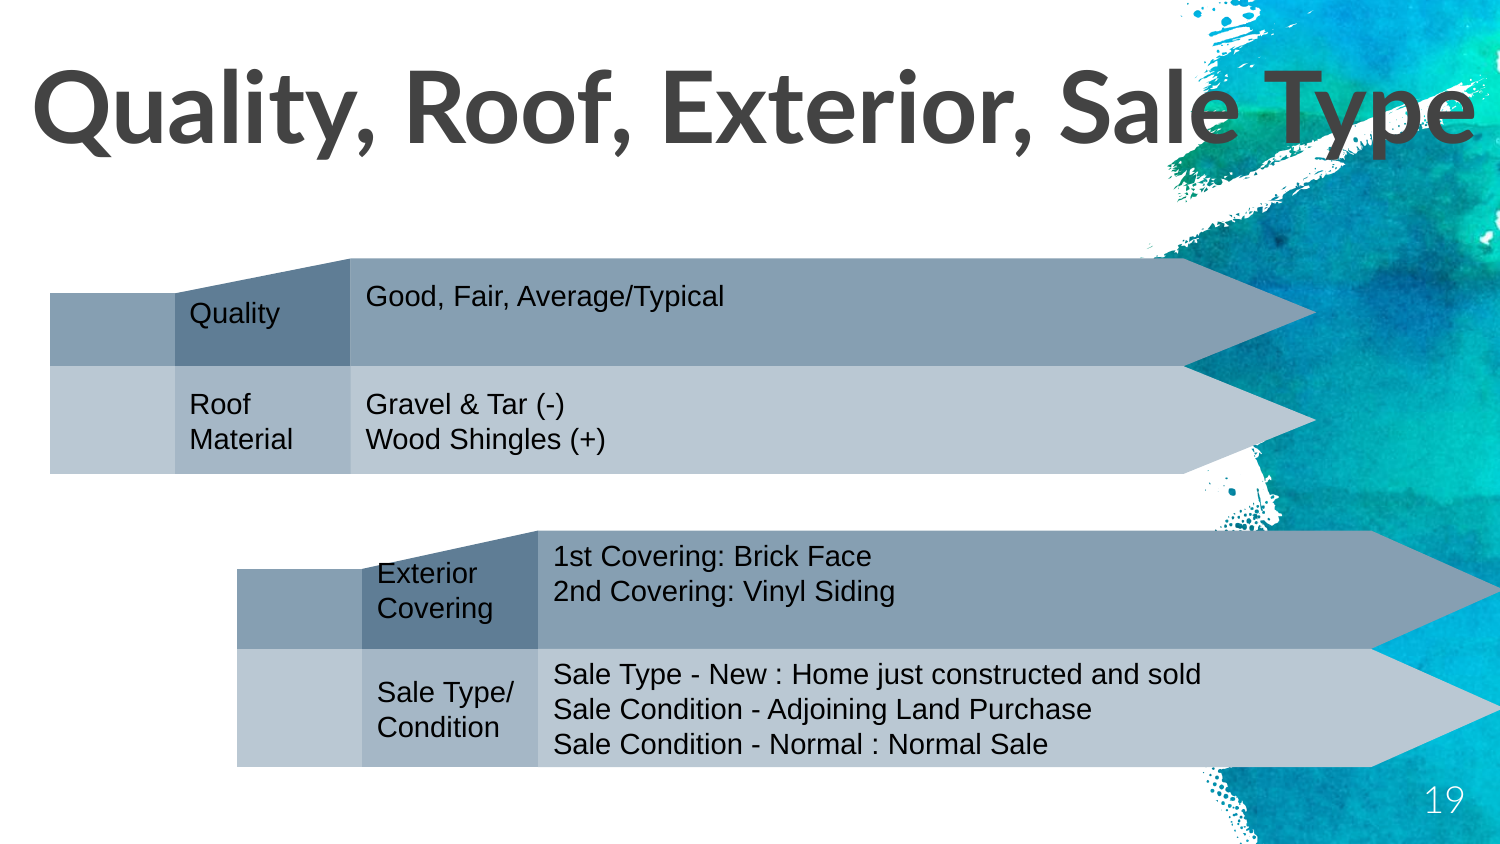

# Quality, Roof, Exterior, Sale Type
Quality
Good, Fair, Average/Typical

Roof Material
Gravel & Tar (-)
Wood Shingles (+)
Exterior Covering
1st Covering: Brick Face
2nd Covering: Vinyl Siding

Sale Type/ Condition
Sale Type - New : Home just constructed and sold
Sale Condition - Adjoining Land Purchase
Sale Condition - Normal : Normal Sale
19